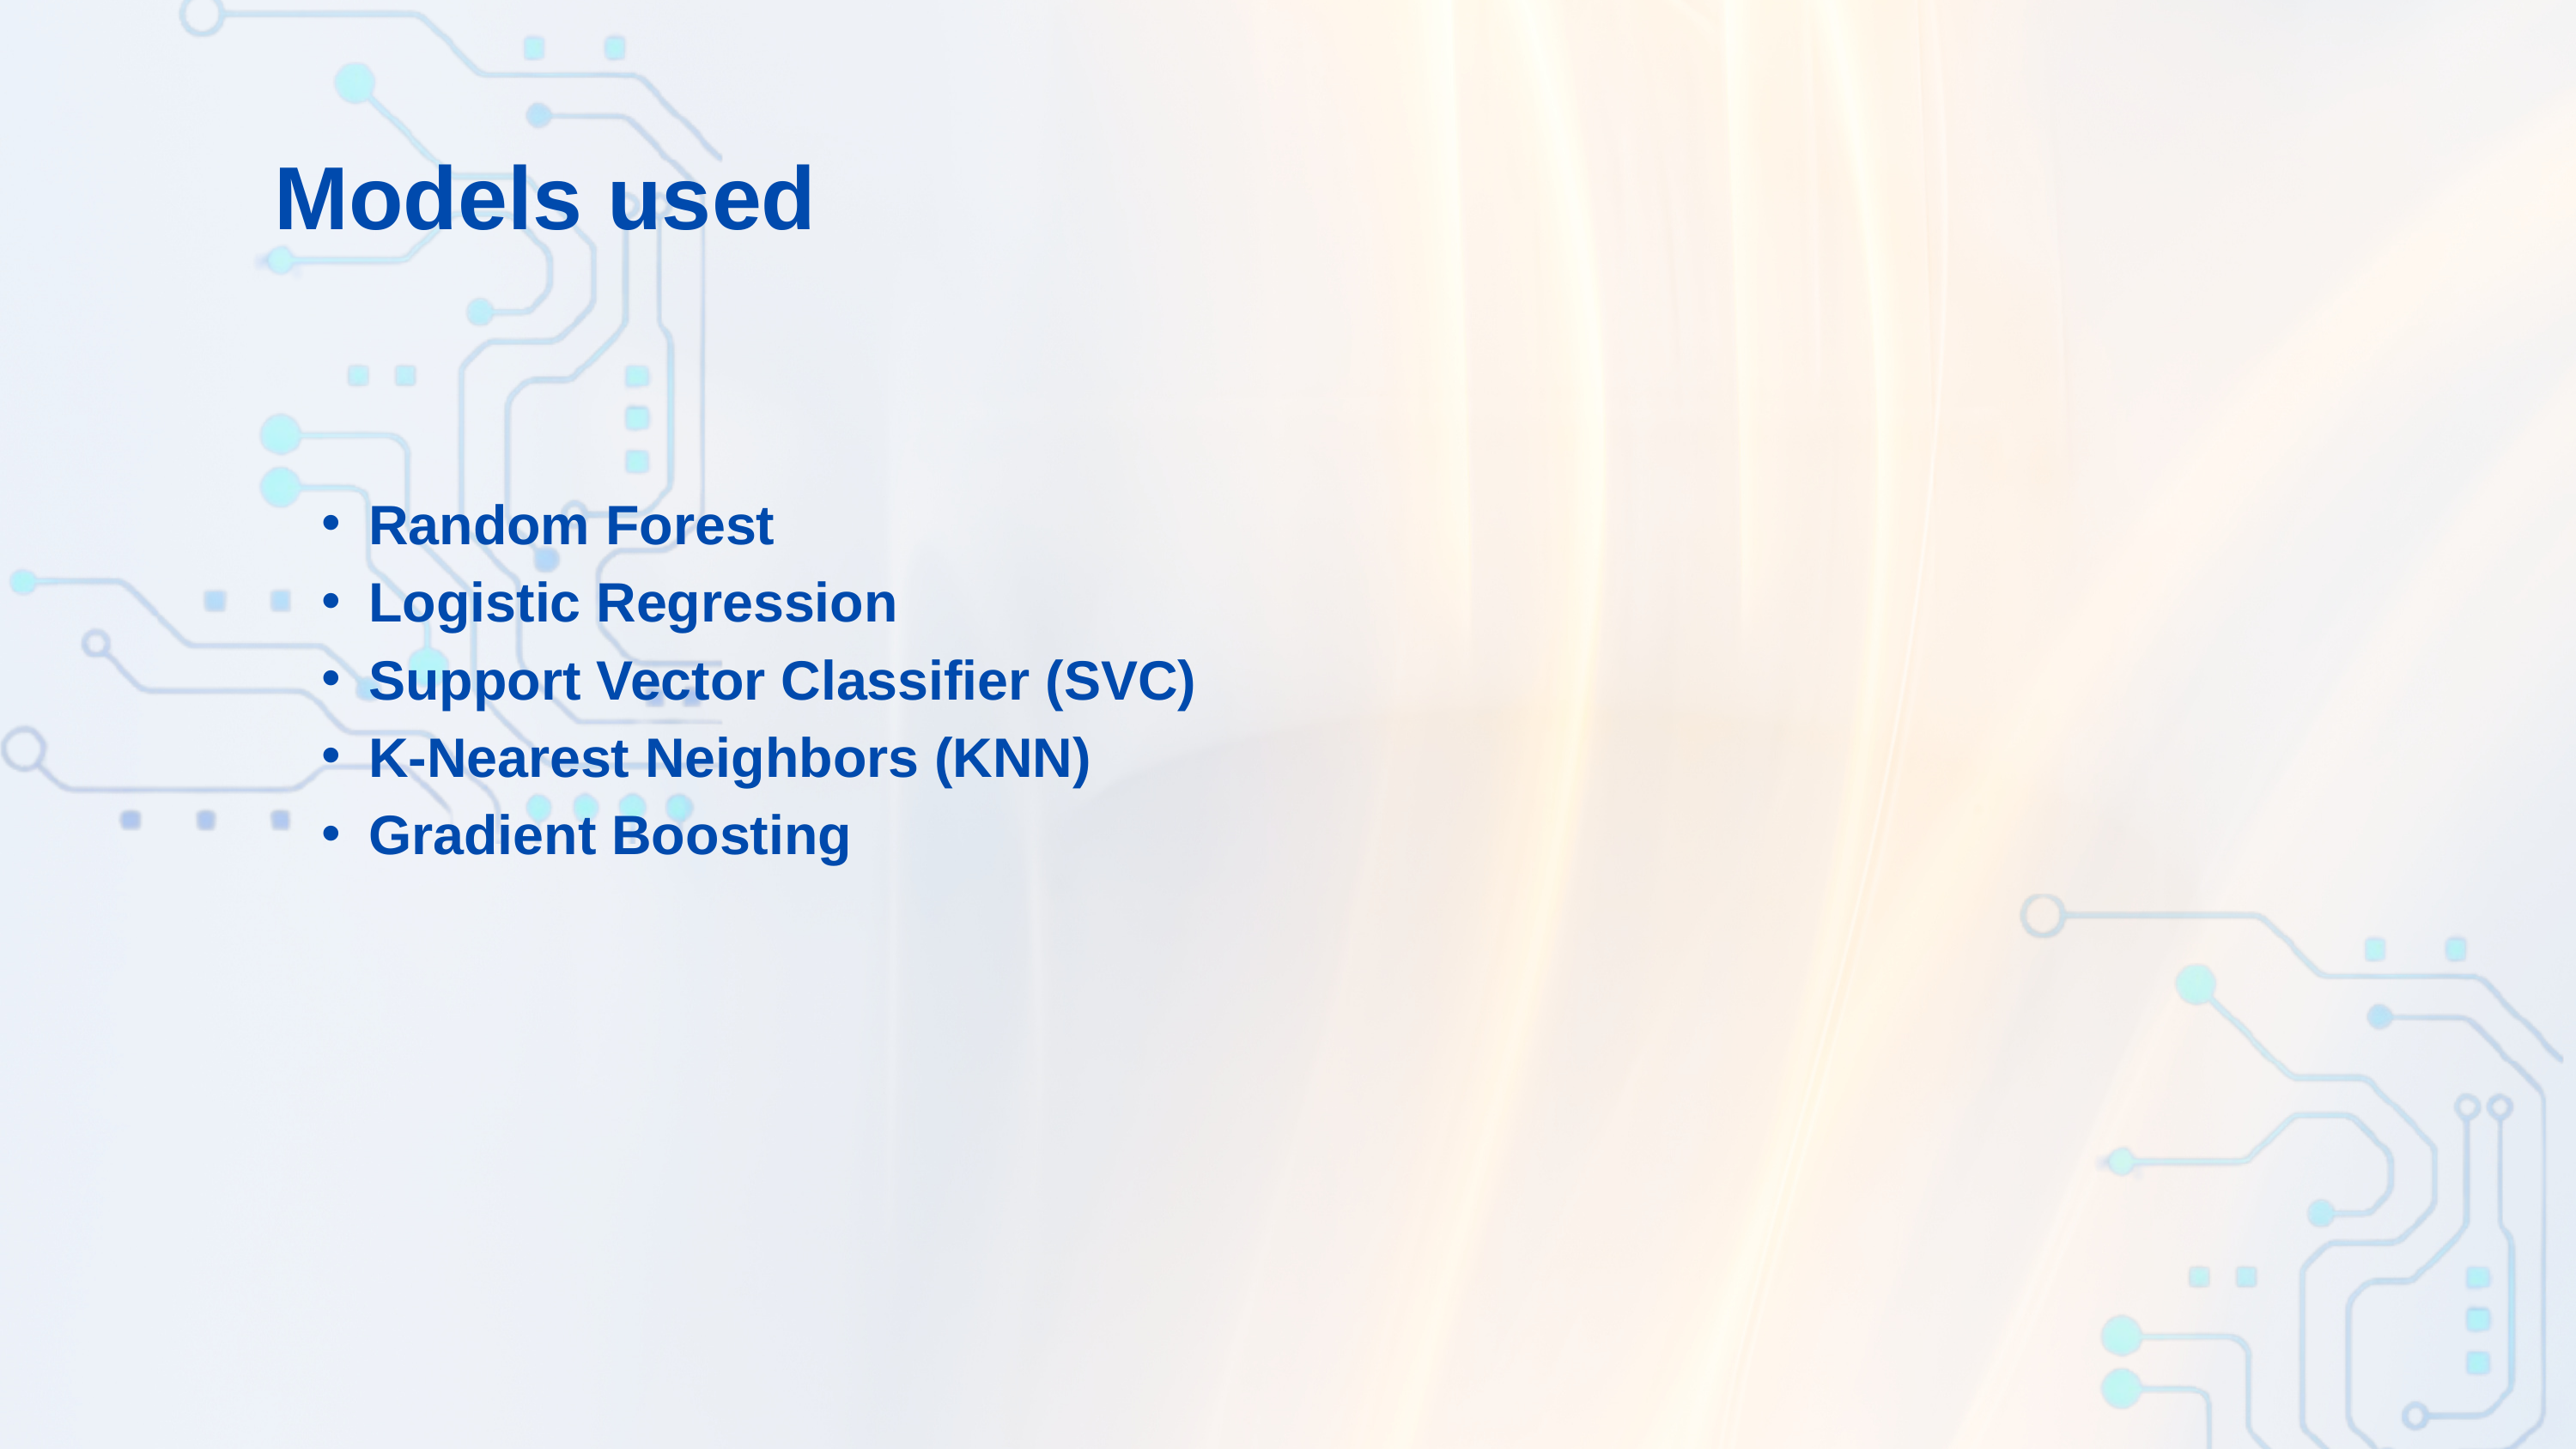

Models used

Random Forest
Logistic Regression
Support Vector Classifier (SVC)
K-Nearest Neighbors (KNN)
Gradient Boosting